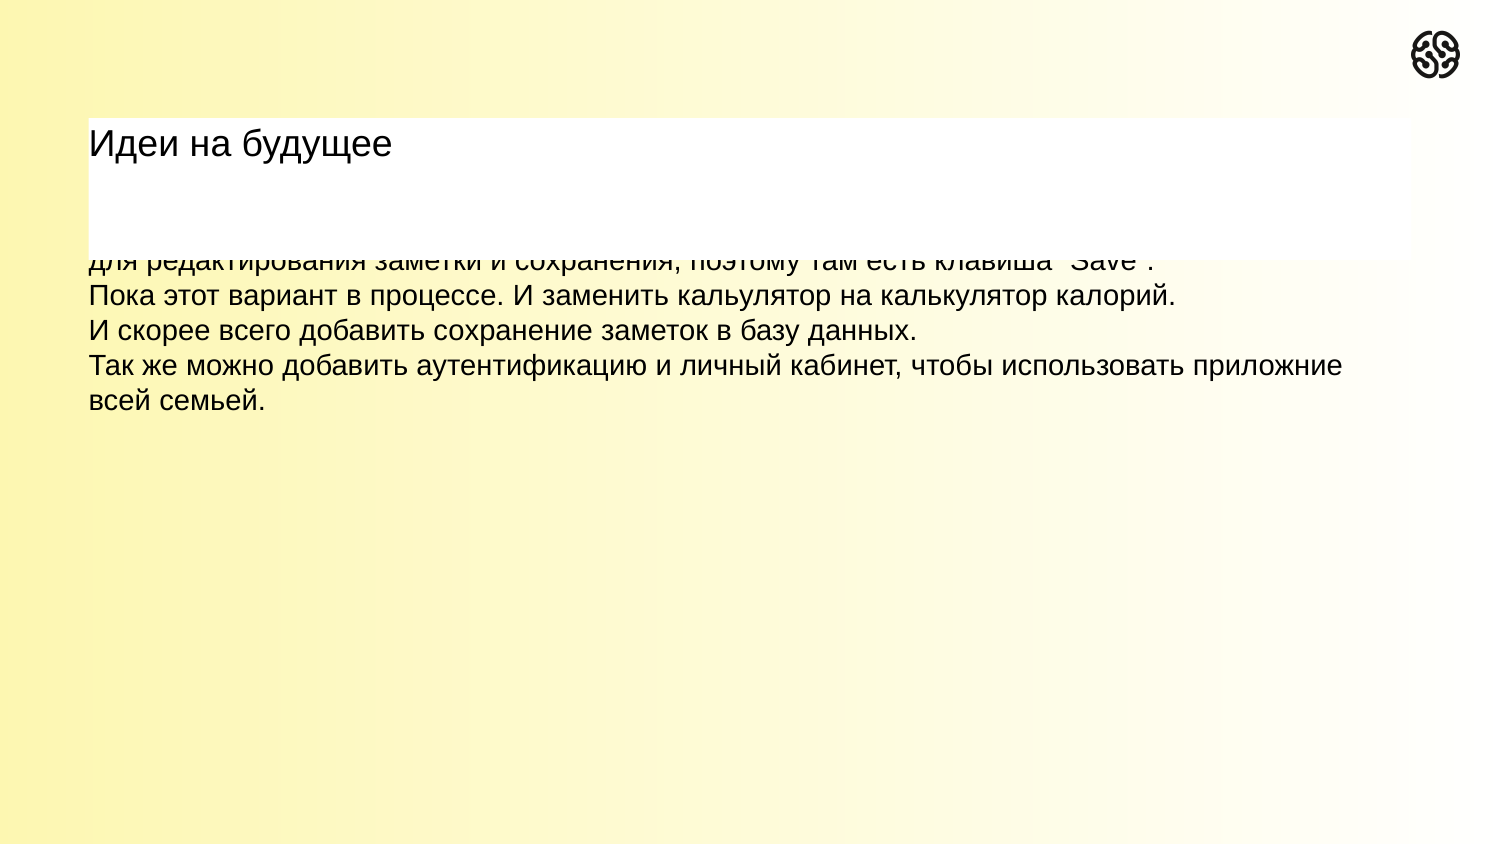

# Идеи на будущее
Хотел сделать переход с  TodoViewController при нажатии на заметку – на NoteViewController для редактирования заметки и сохранения, поэтому там есть клавиша “Save”.
Пока этот вариант в процессе. И заменить кальулятор на калькулятор калорий.
И скорее всего добавить сохранение заметок в базу данных.
Так же можно добавить аутентификацию и личный кабинет, чтобы использовать приложние всей семьей.